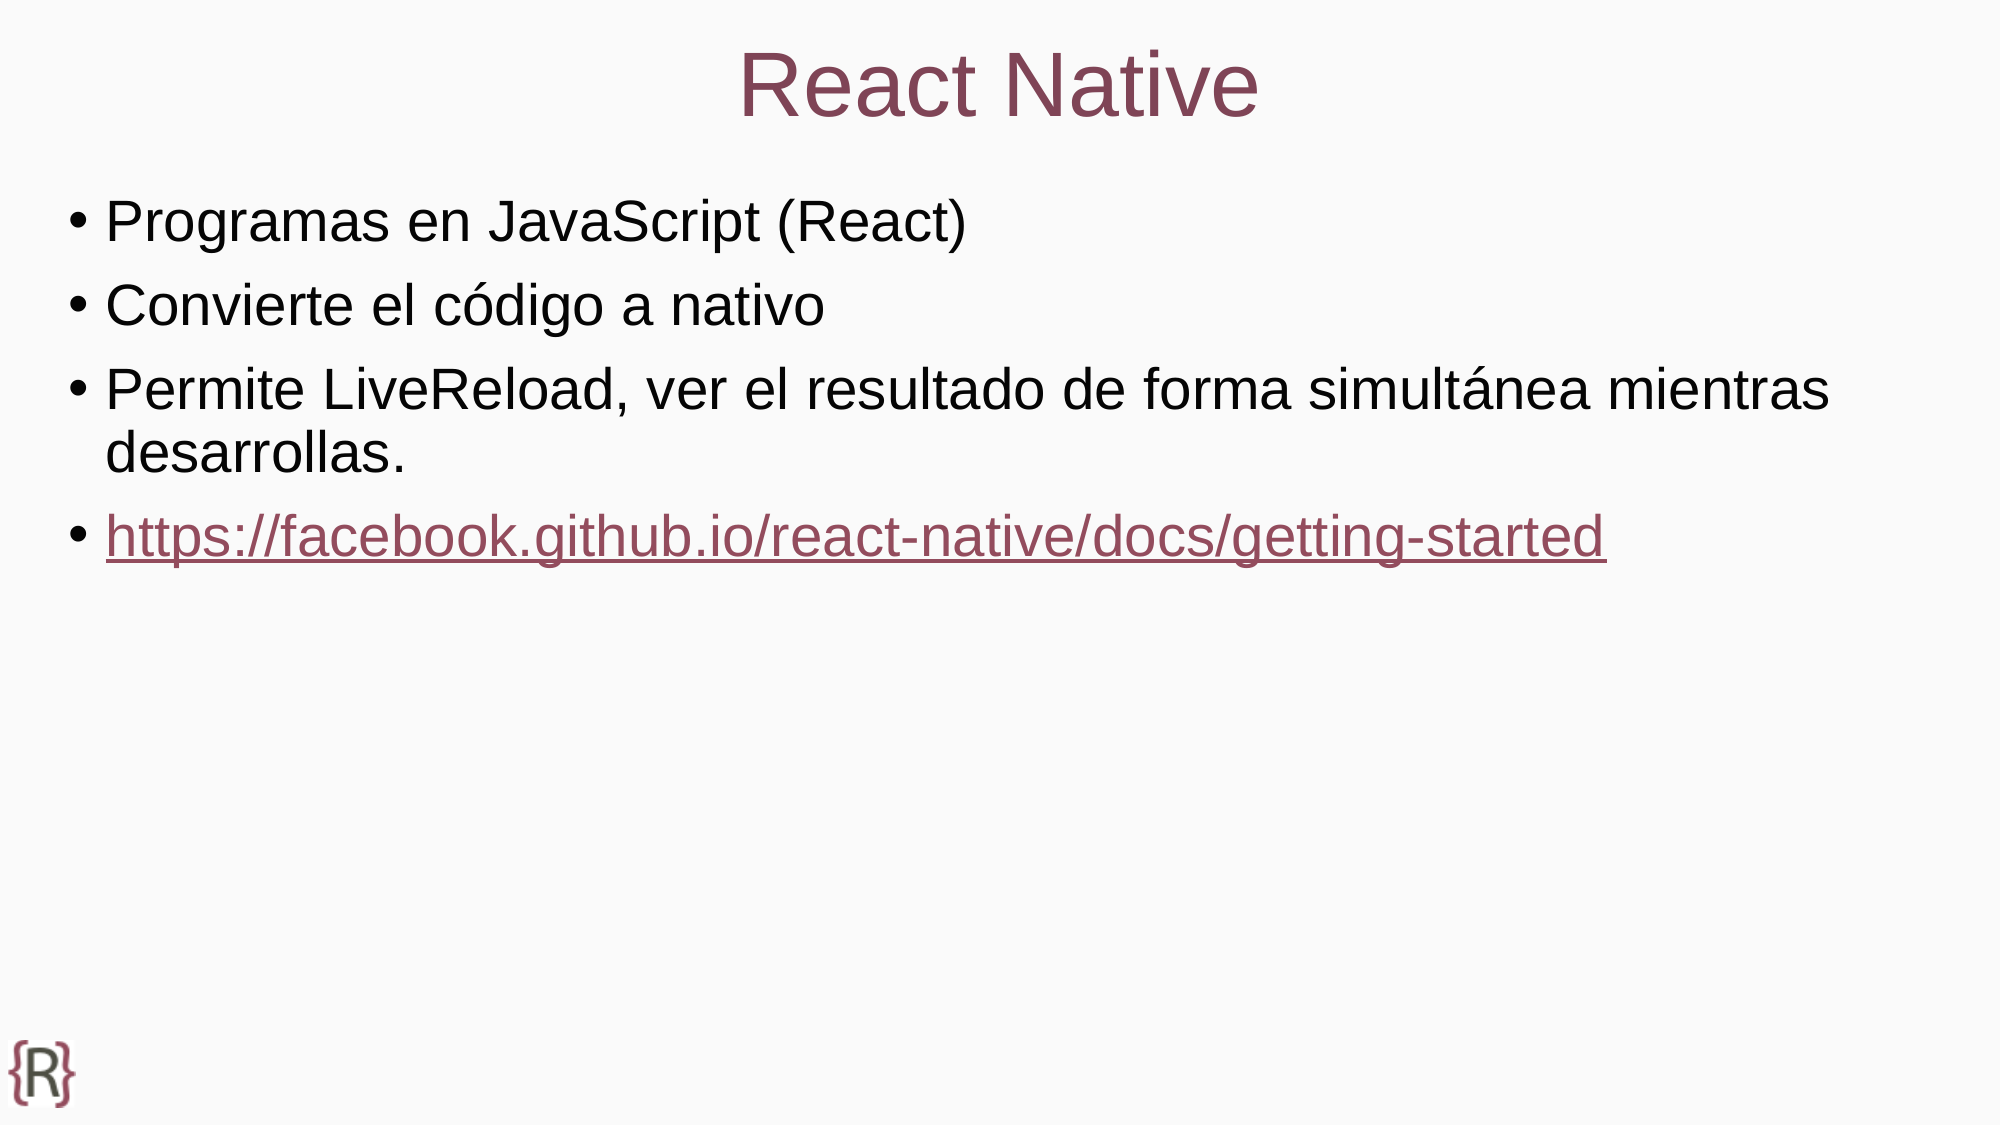

# React Native
Programas en JavaScript (React)
Convierte el código a nativo
Permite LiveReload, ver el resultado de forma simultánea mientras desarrollas.
https://facebook.github.io/react-native/docs/getting-started